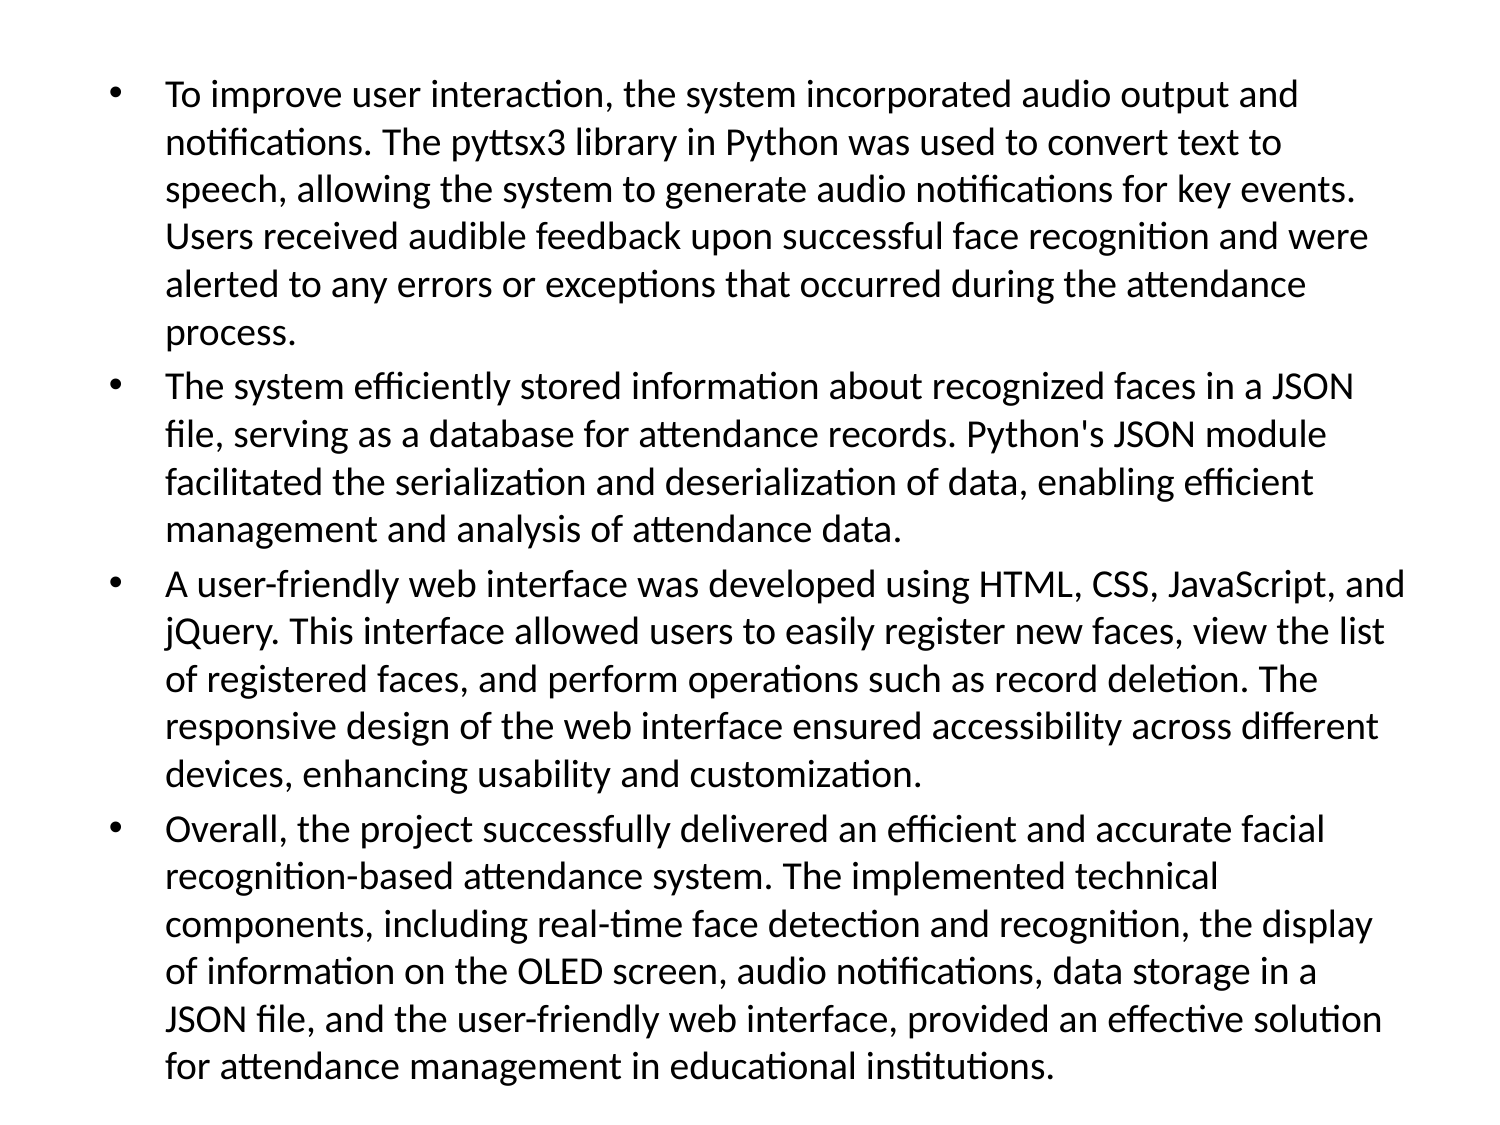

To improve user interaction, the system incorporated audio output and notifications. The pyttsx3 library in Python was used to convert text to speech, allowing the system to generate audio notifications for key events. Users received audible feedback upon successful face recognition and were alerted to any errors or exceptions that occurred during the attendance process.
The system efficiently stored information about recognized faces in a JSON file, serving as a database for attendance records. Python's JSON module facilitated the serialization and deserialization of data, enabling efficient management and analysis of attendance data.
A user-friendly web interface was developed using HTML, CSS, JavaScript, and jQuery. This interface allowed users to easily register new faces, view the list of registered faces, and perform operations such as record deletion. The responsive design of the web interface ensured accessibility across different devices, enhancing usability and customization.
Overall, the project successfully delivered an efficient and accurate facial recognition-based attendance system. The implemented technical components, including real-time face detection and recognition, the display of information on the OLED screen, audio notifications, data storage in a JSON file, and the user-friendly web interface, provided an effective solution for attendance management in educational institutions.